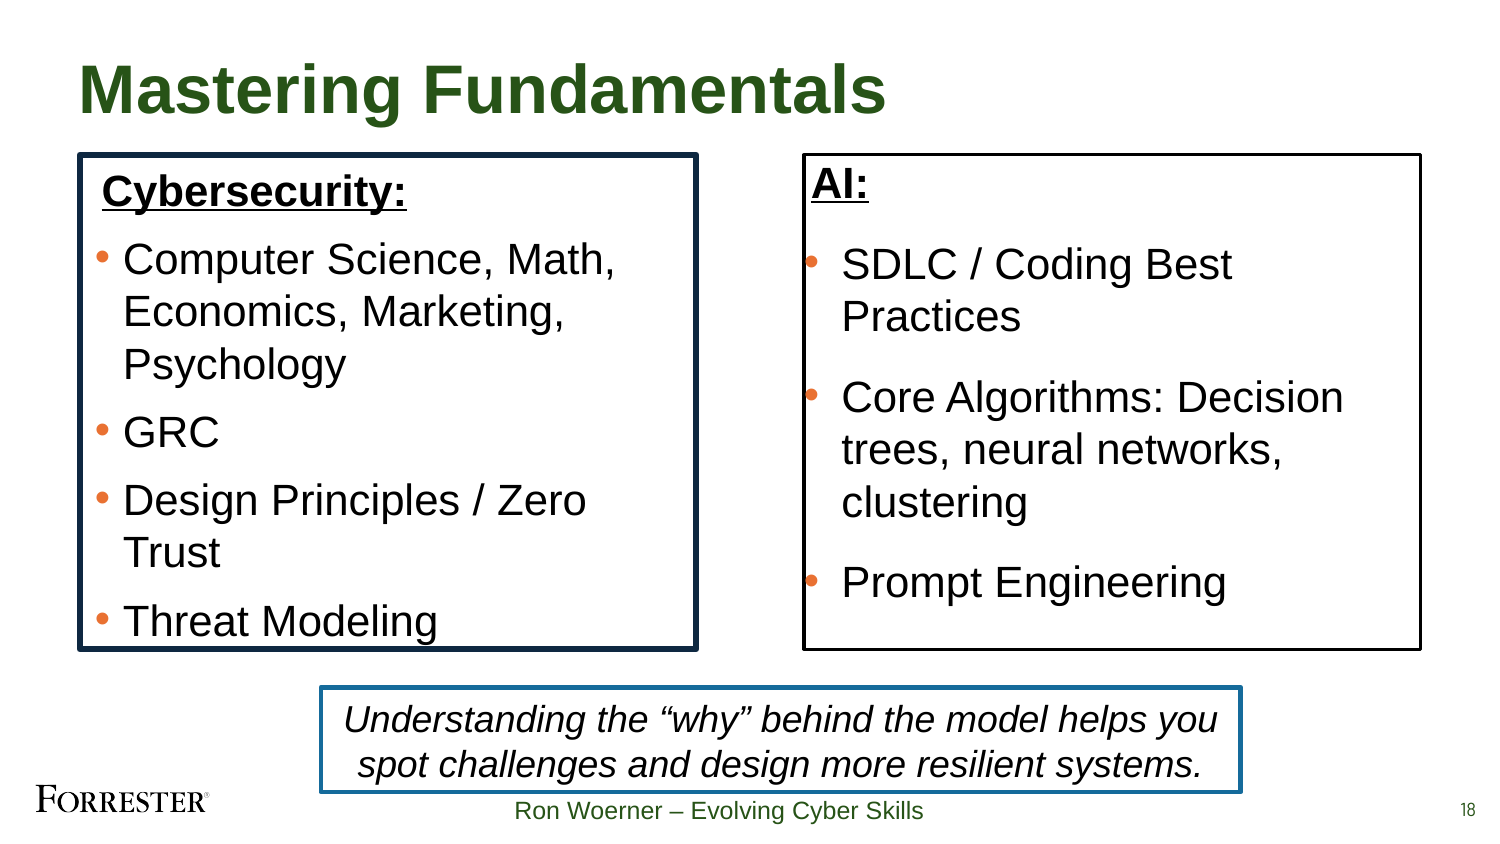

# Mastering Fundamentals
Cybersecurity:
Computer Science, Math, Economics, Marketing, Psychology
GRC
Design Principles / Zero Trust
Threat Modeling
AI:
SDLC / Coding Best Practices
Core Algorithms: Decision trees, neural networks, clustering
Prompt Engineering

Understanding the “why” behind the model helps you spot challenges and design more resilient systems.
18